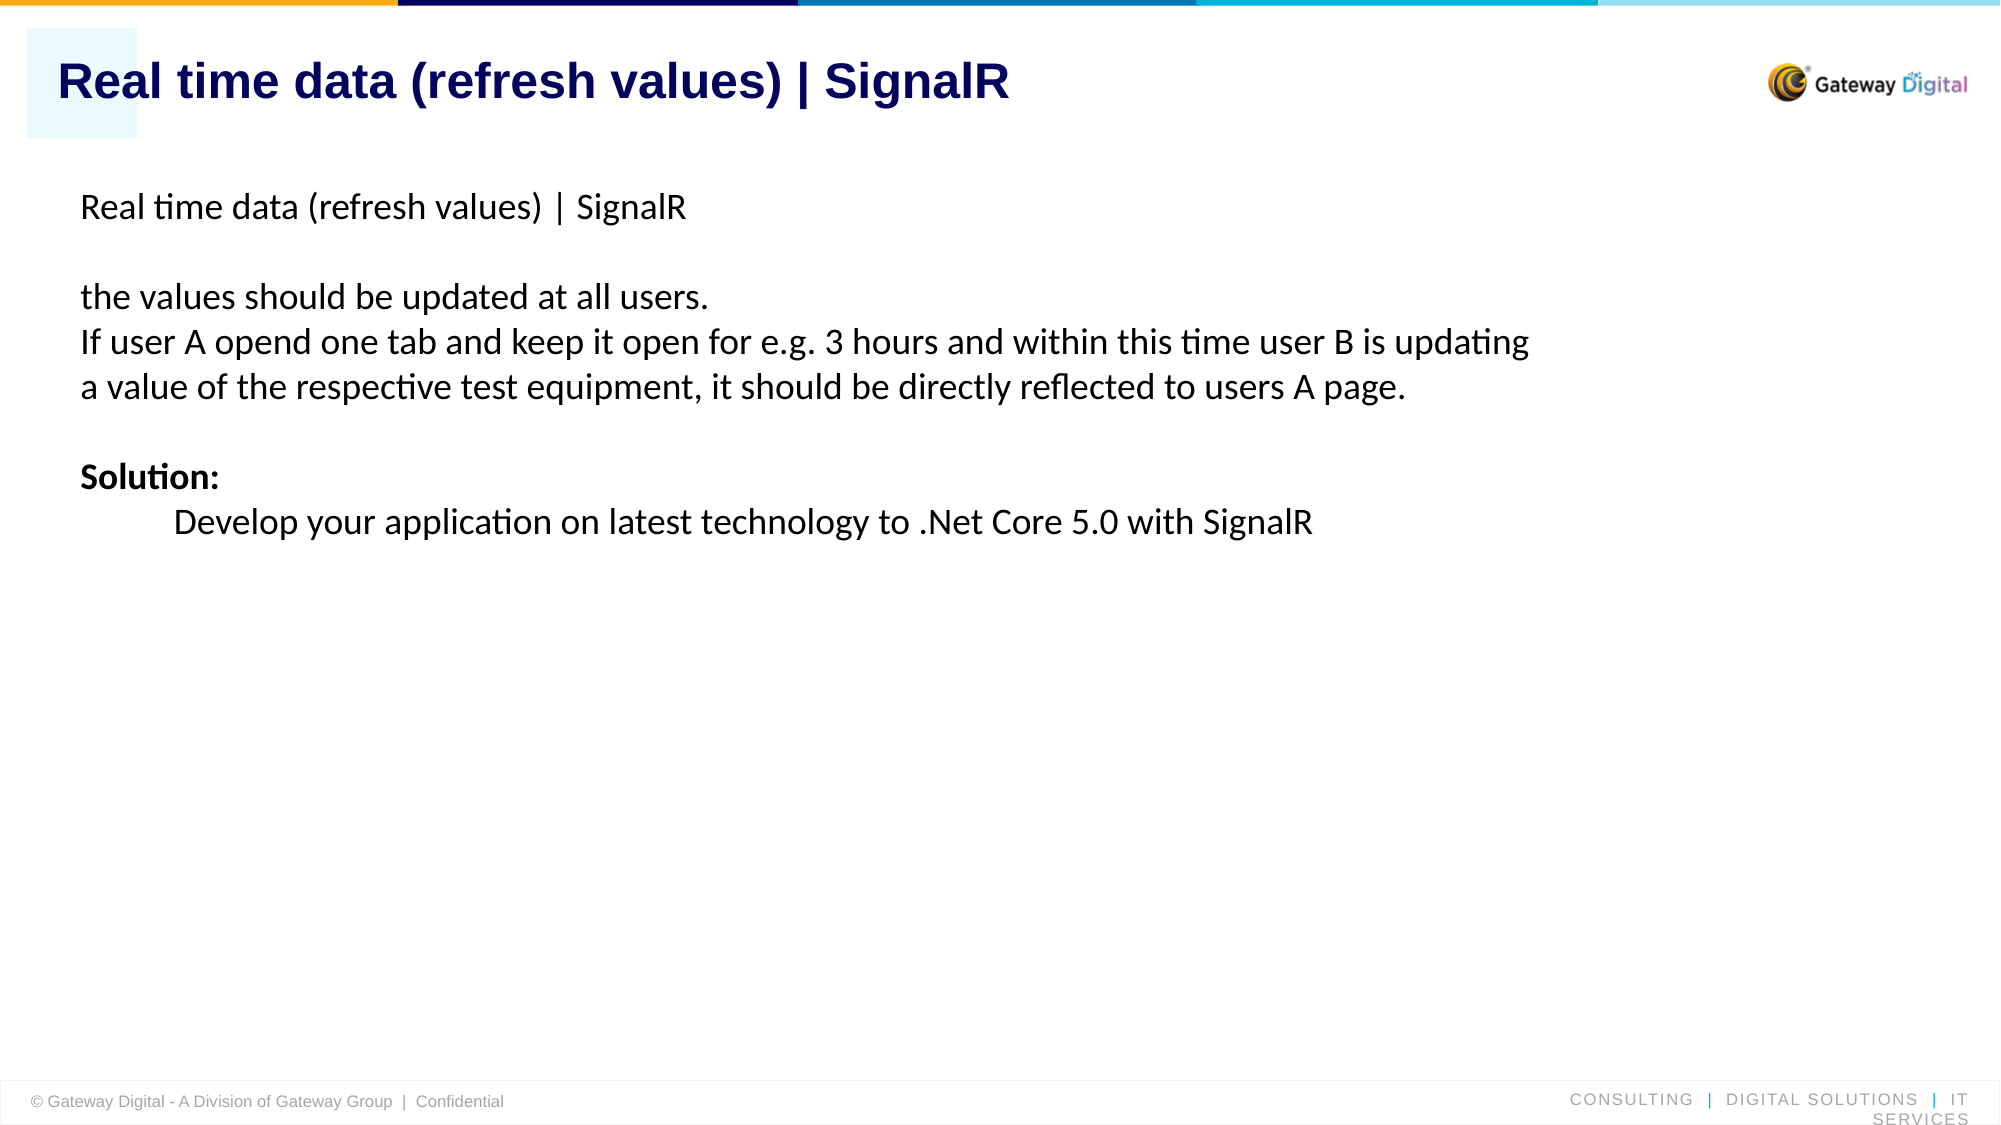

# Real time data (refresh values) | SignalR
Real time data (refresh values) | SignalR

the values should be updated at all users.
If user A opend one tab and keep it open for e.g. 3 hours and within this time user B is updating
a value of the respective test equipment, it should be directly reflected to users A page.

Solution:
           Develop your application on latest technology to .Net Core 5.0 with SignalR